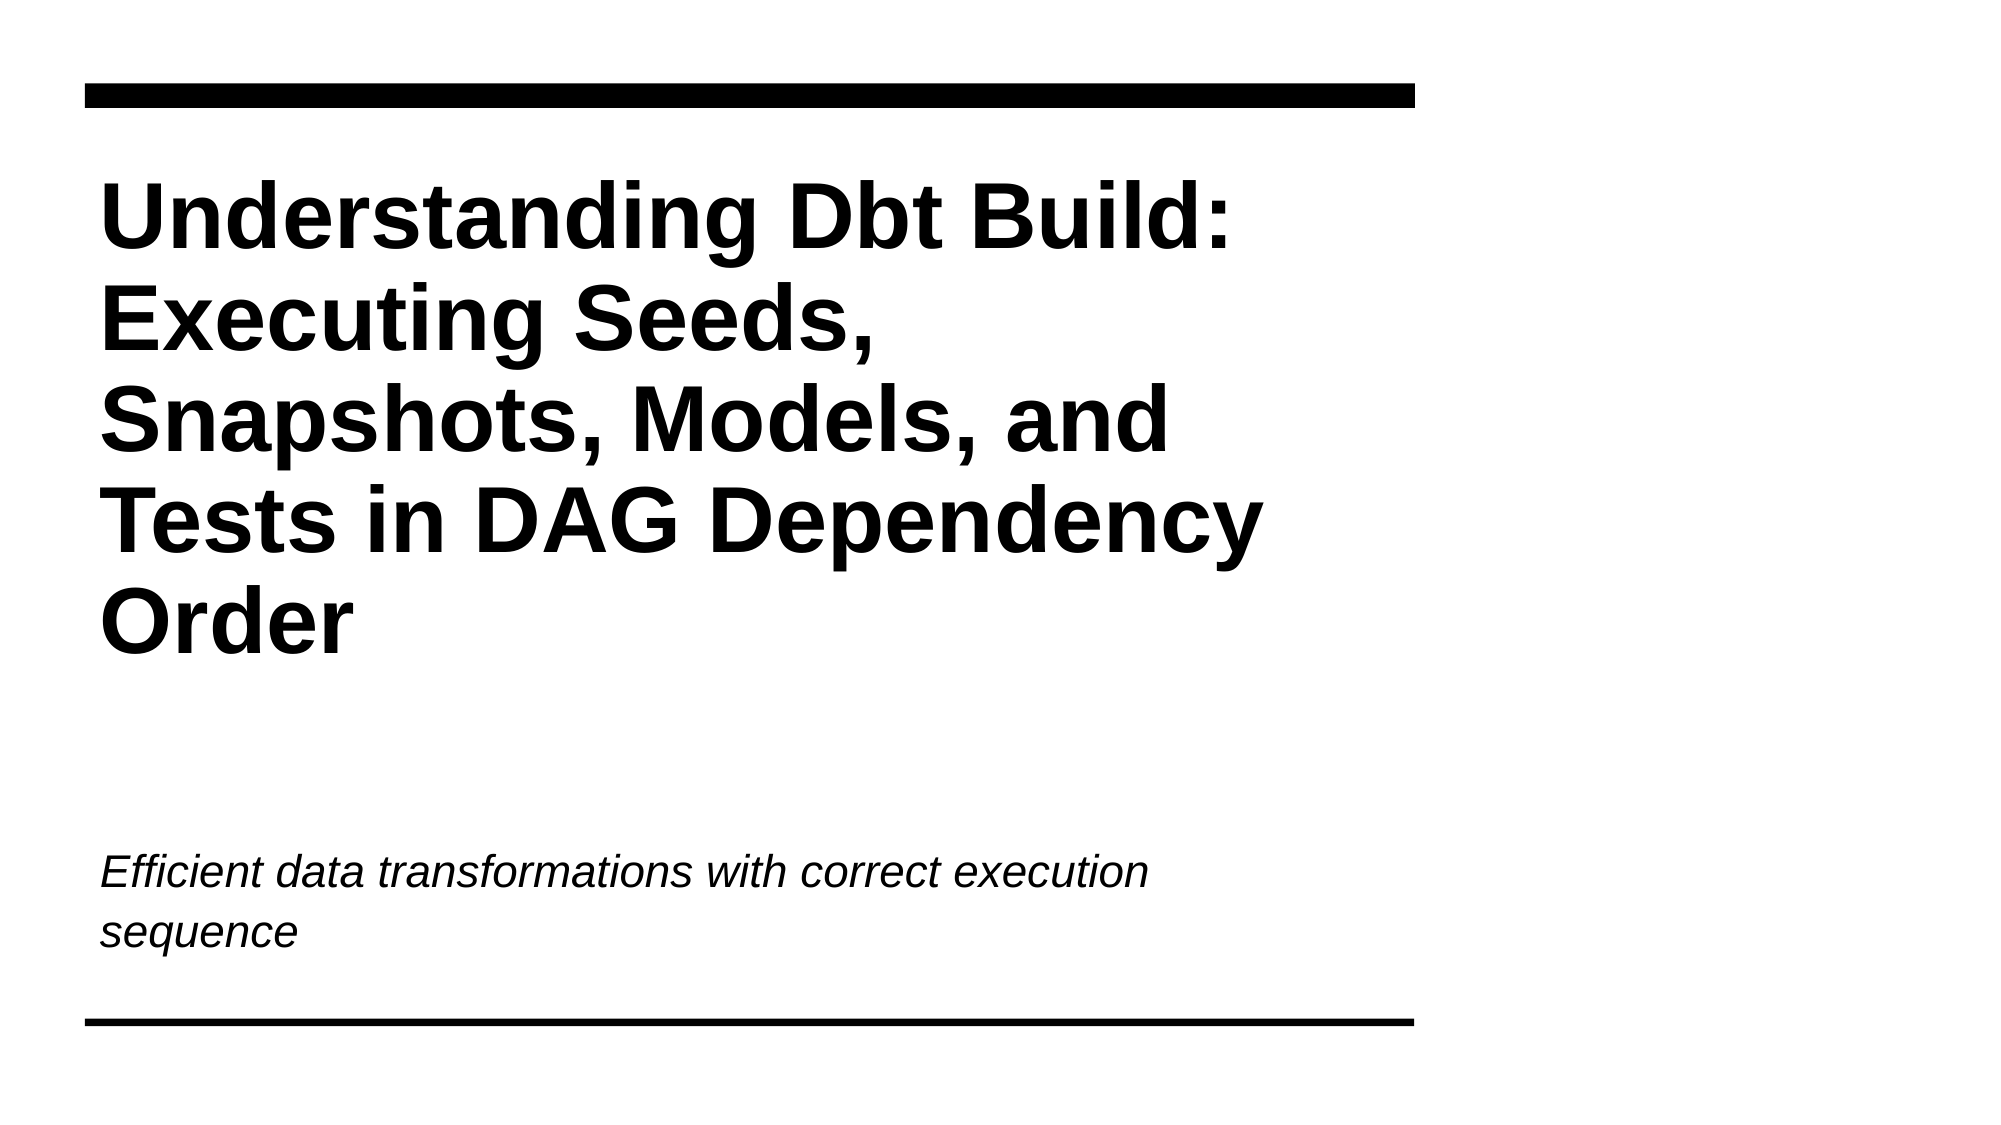

# Understanding Dbt Build: Executing Seeds, Snapshots, Models, and Tests in DAG Dependency Order
Efficient data transformations with correct execution sequence